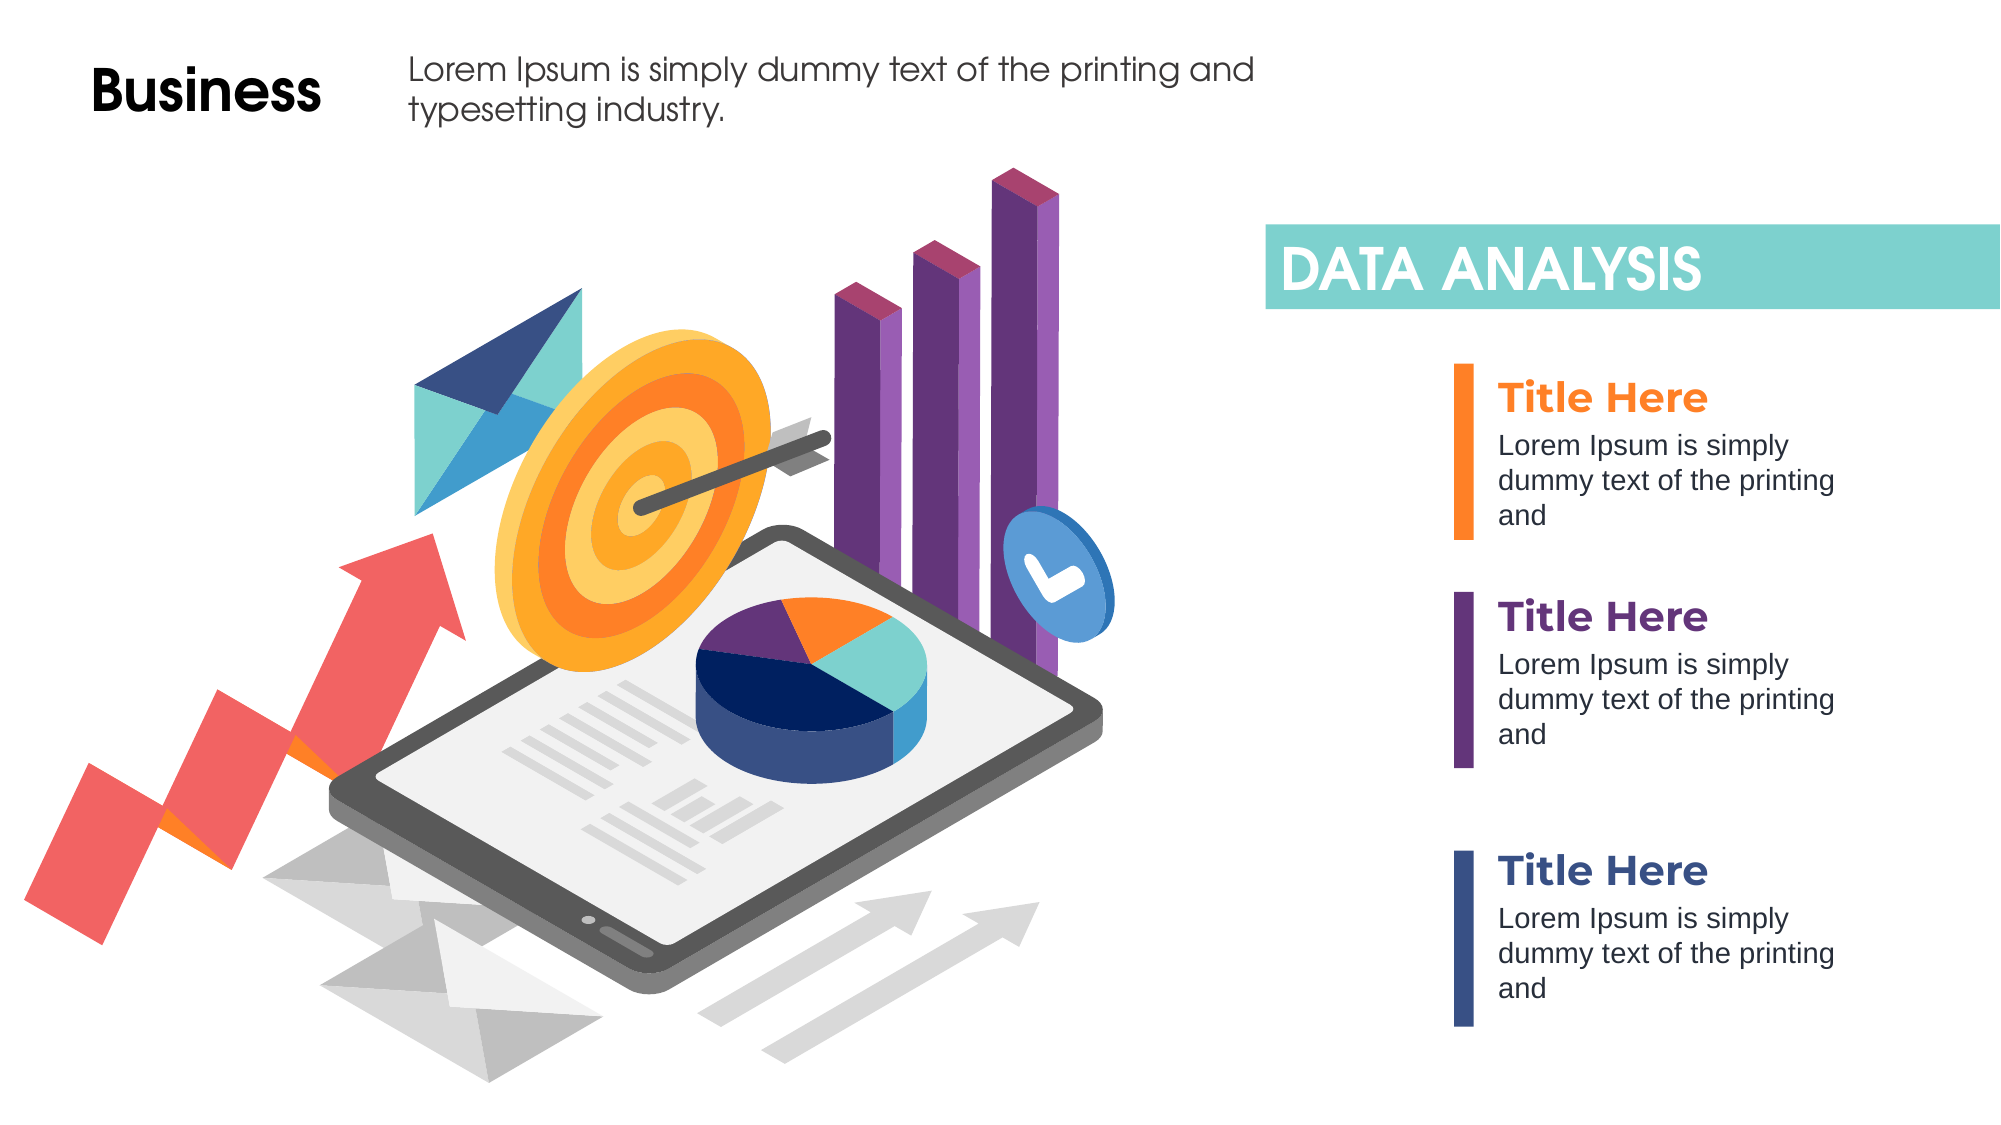

Lorem Ipsum is simply dummy text of the printing and typesetting industry.
Business

DATA ANALYSIS

Title Here
Lorem Ipsum is simply dummy text of the printing and
Title Here

Lorem Ipsum is simply dummy text of the printing and
Title Here

Lorem Ipsum is simply dummy text of the printing and